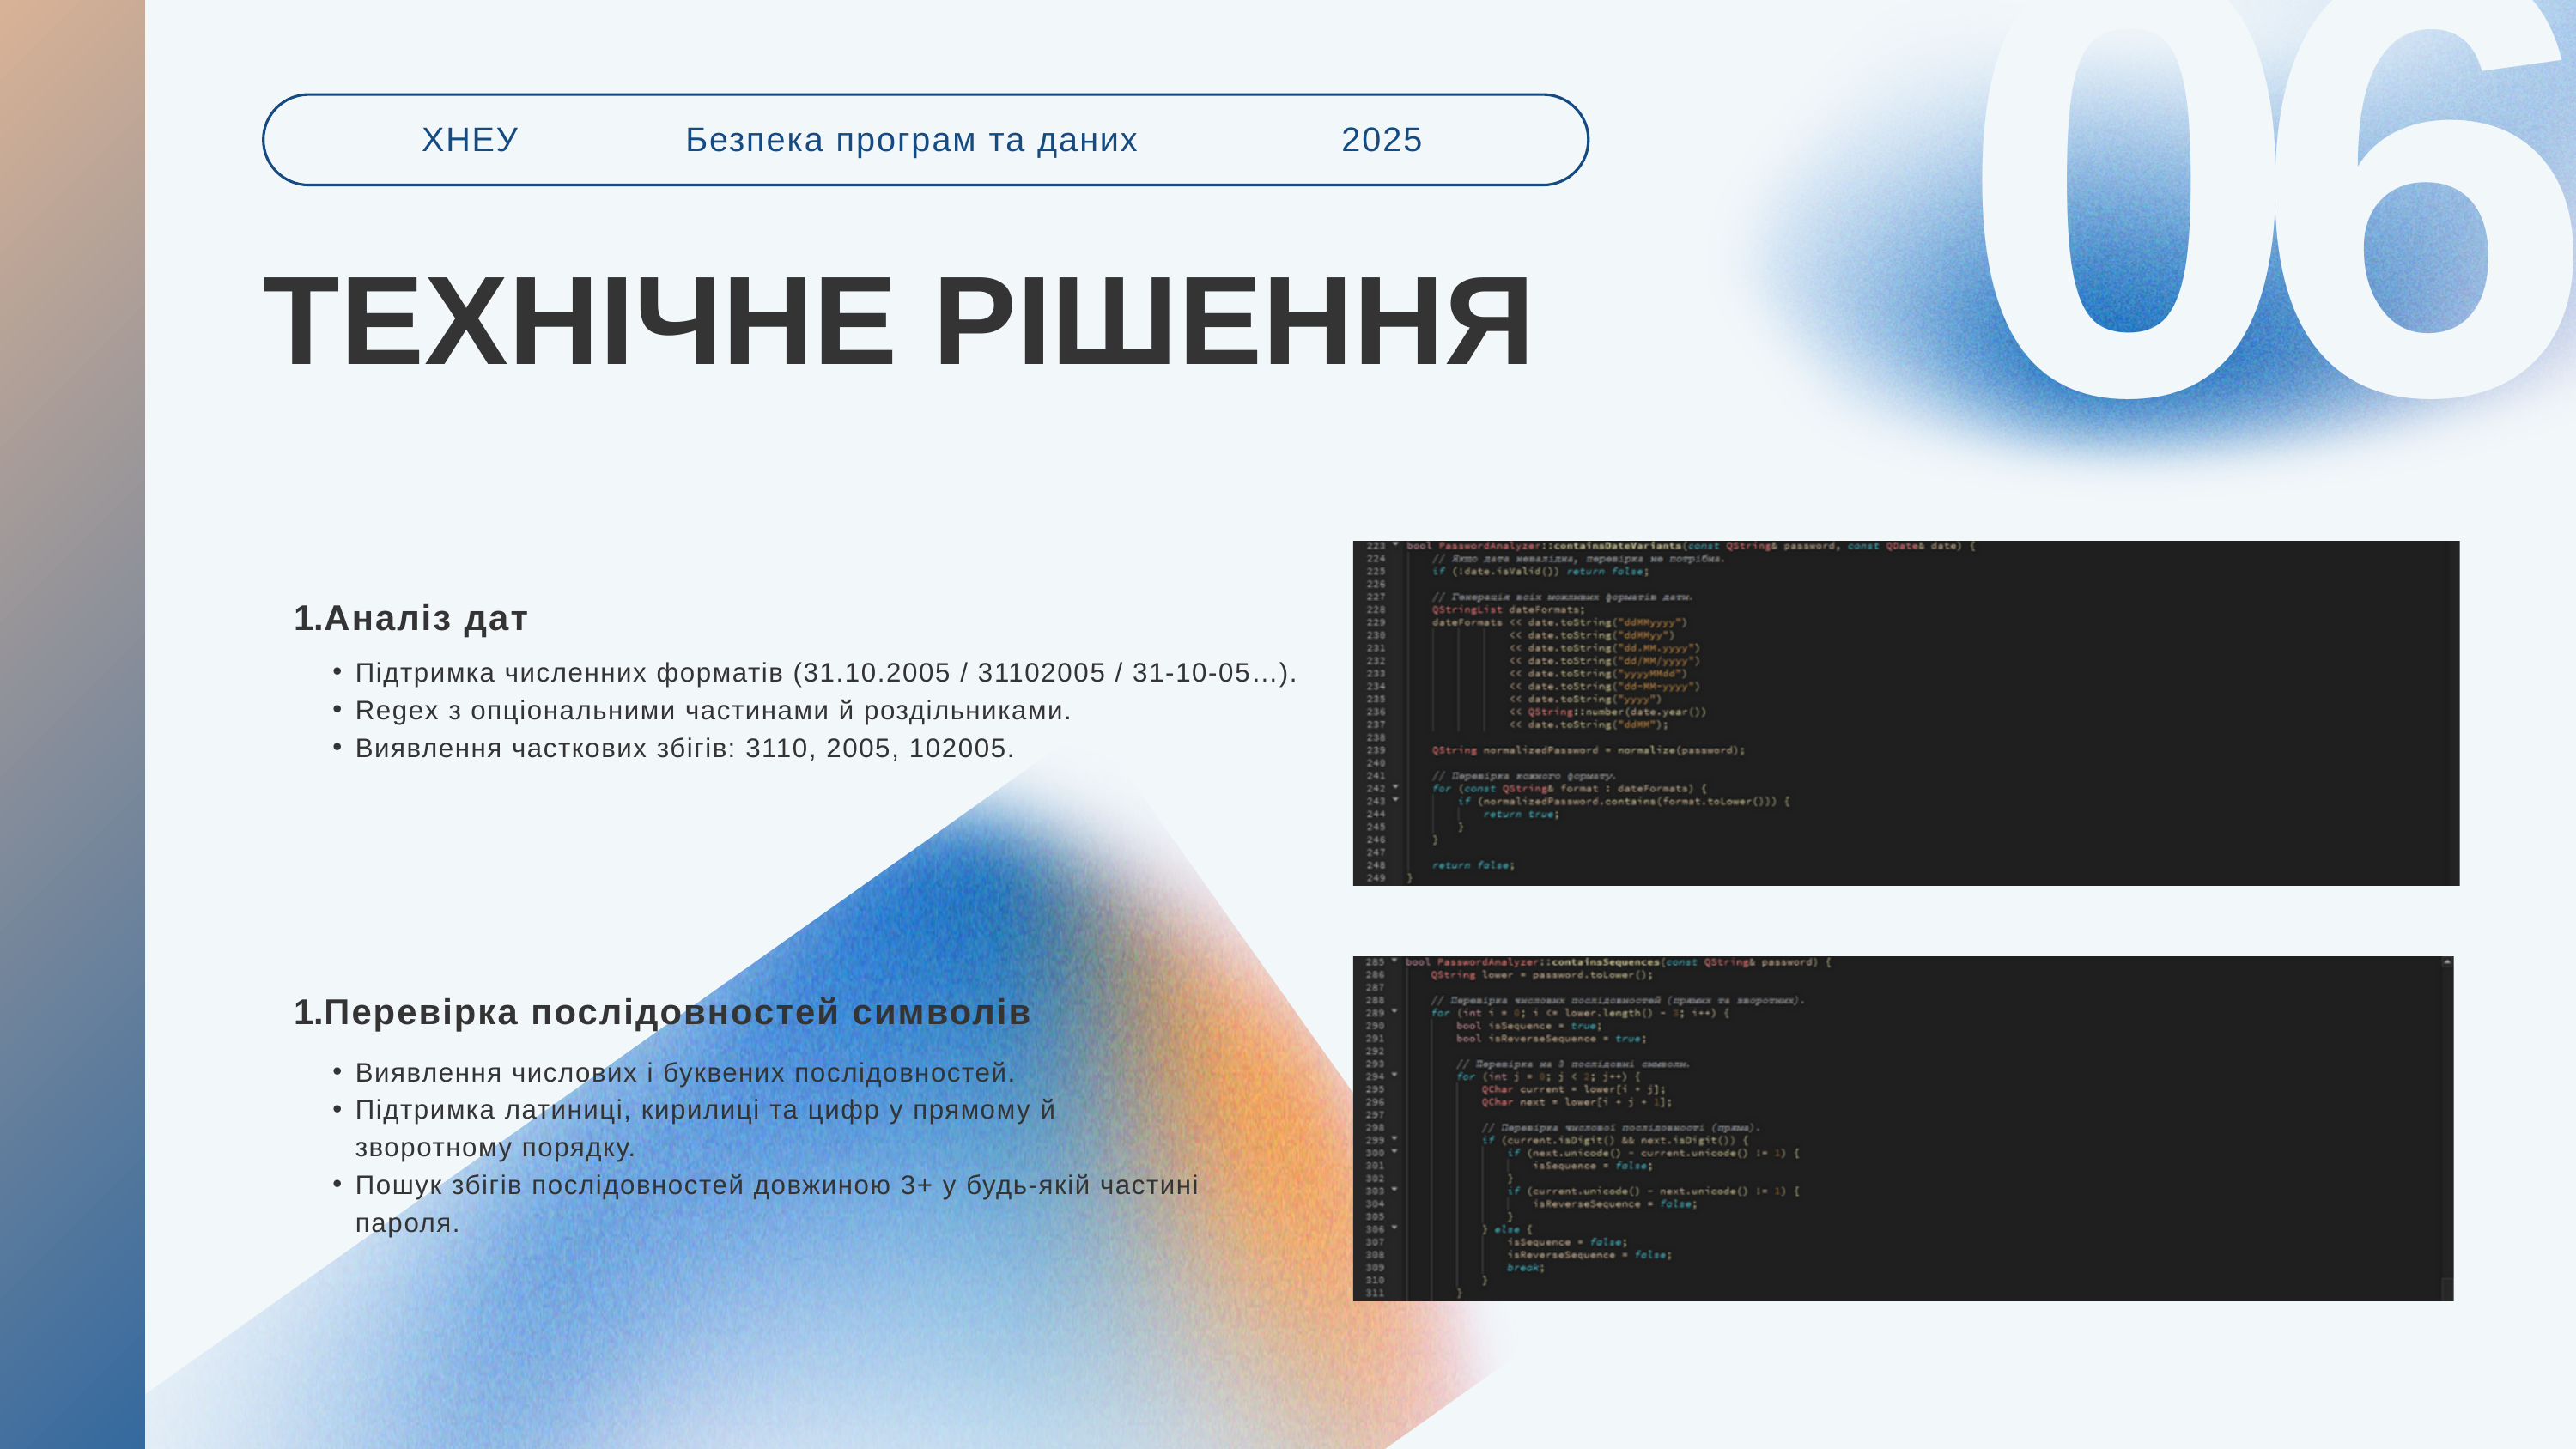

06

ХНЕУ
Безпека програм та даних
2025
ТЕХНІЧНЕ РІШЕННЯ

Аналіз дат
Підтримка численних форматів (31.10.2005 / 31102005 / 31-10-05…).
Regex з опціональними частинами й роздільниками.
Виявлення часткових збігів: 3110, 2005, 102005.

Перевірка послідовностей символів
Виявлення числових і буквених послідовностей.
Підтримка латиниці, кирилиці та цифр у прямому й зворотному порядку.
Пошук збігів послідовностей довжиною 3+ у будь-якій частині пароля.